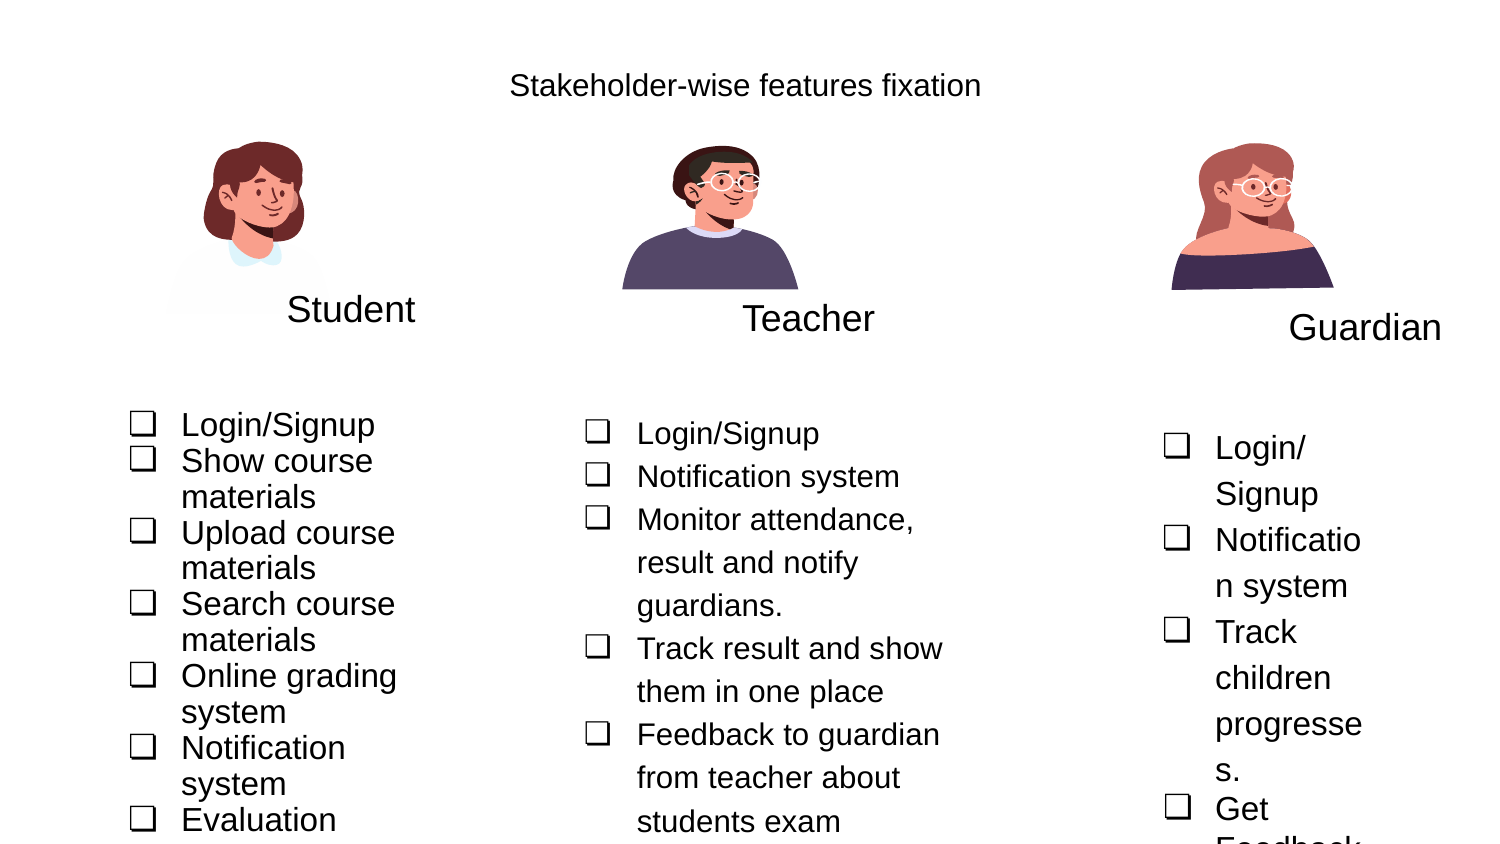

# Stakeholder-wise features fixation

                         Student
                        Teacher
                          Guardian
Login/Signup
Show course materials
Upload course materials
Search course materials
Online grading system
Notification system
Evaluation system

Login/Signup
Notification system
Monitor attendance, result and notify guardians.
Track result and show them in one place
Feedback to guardian from teacher about students exam performance.

Login/Signup
Notification system
Track children progresses.
Get Feedback